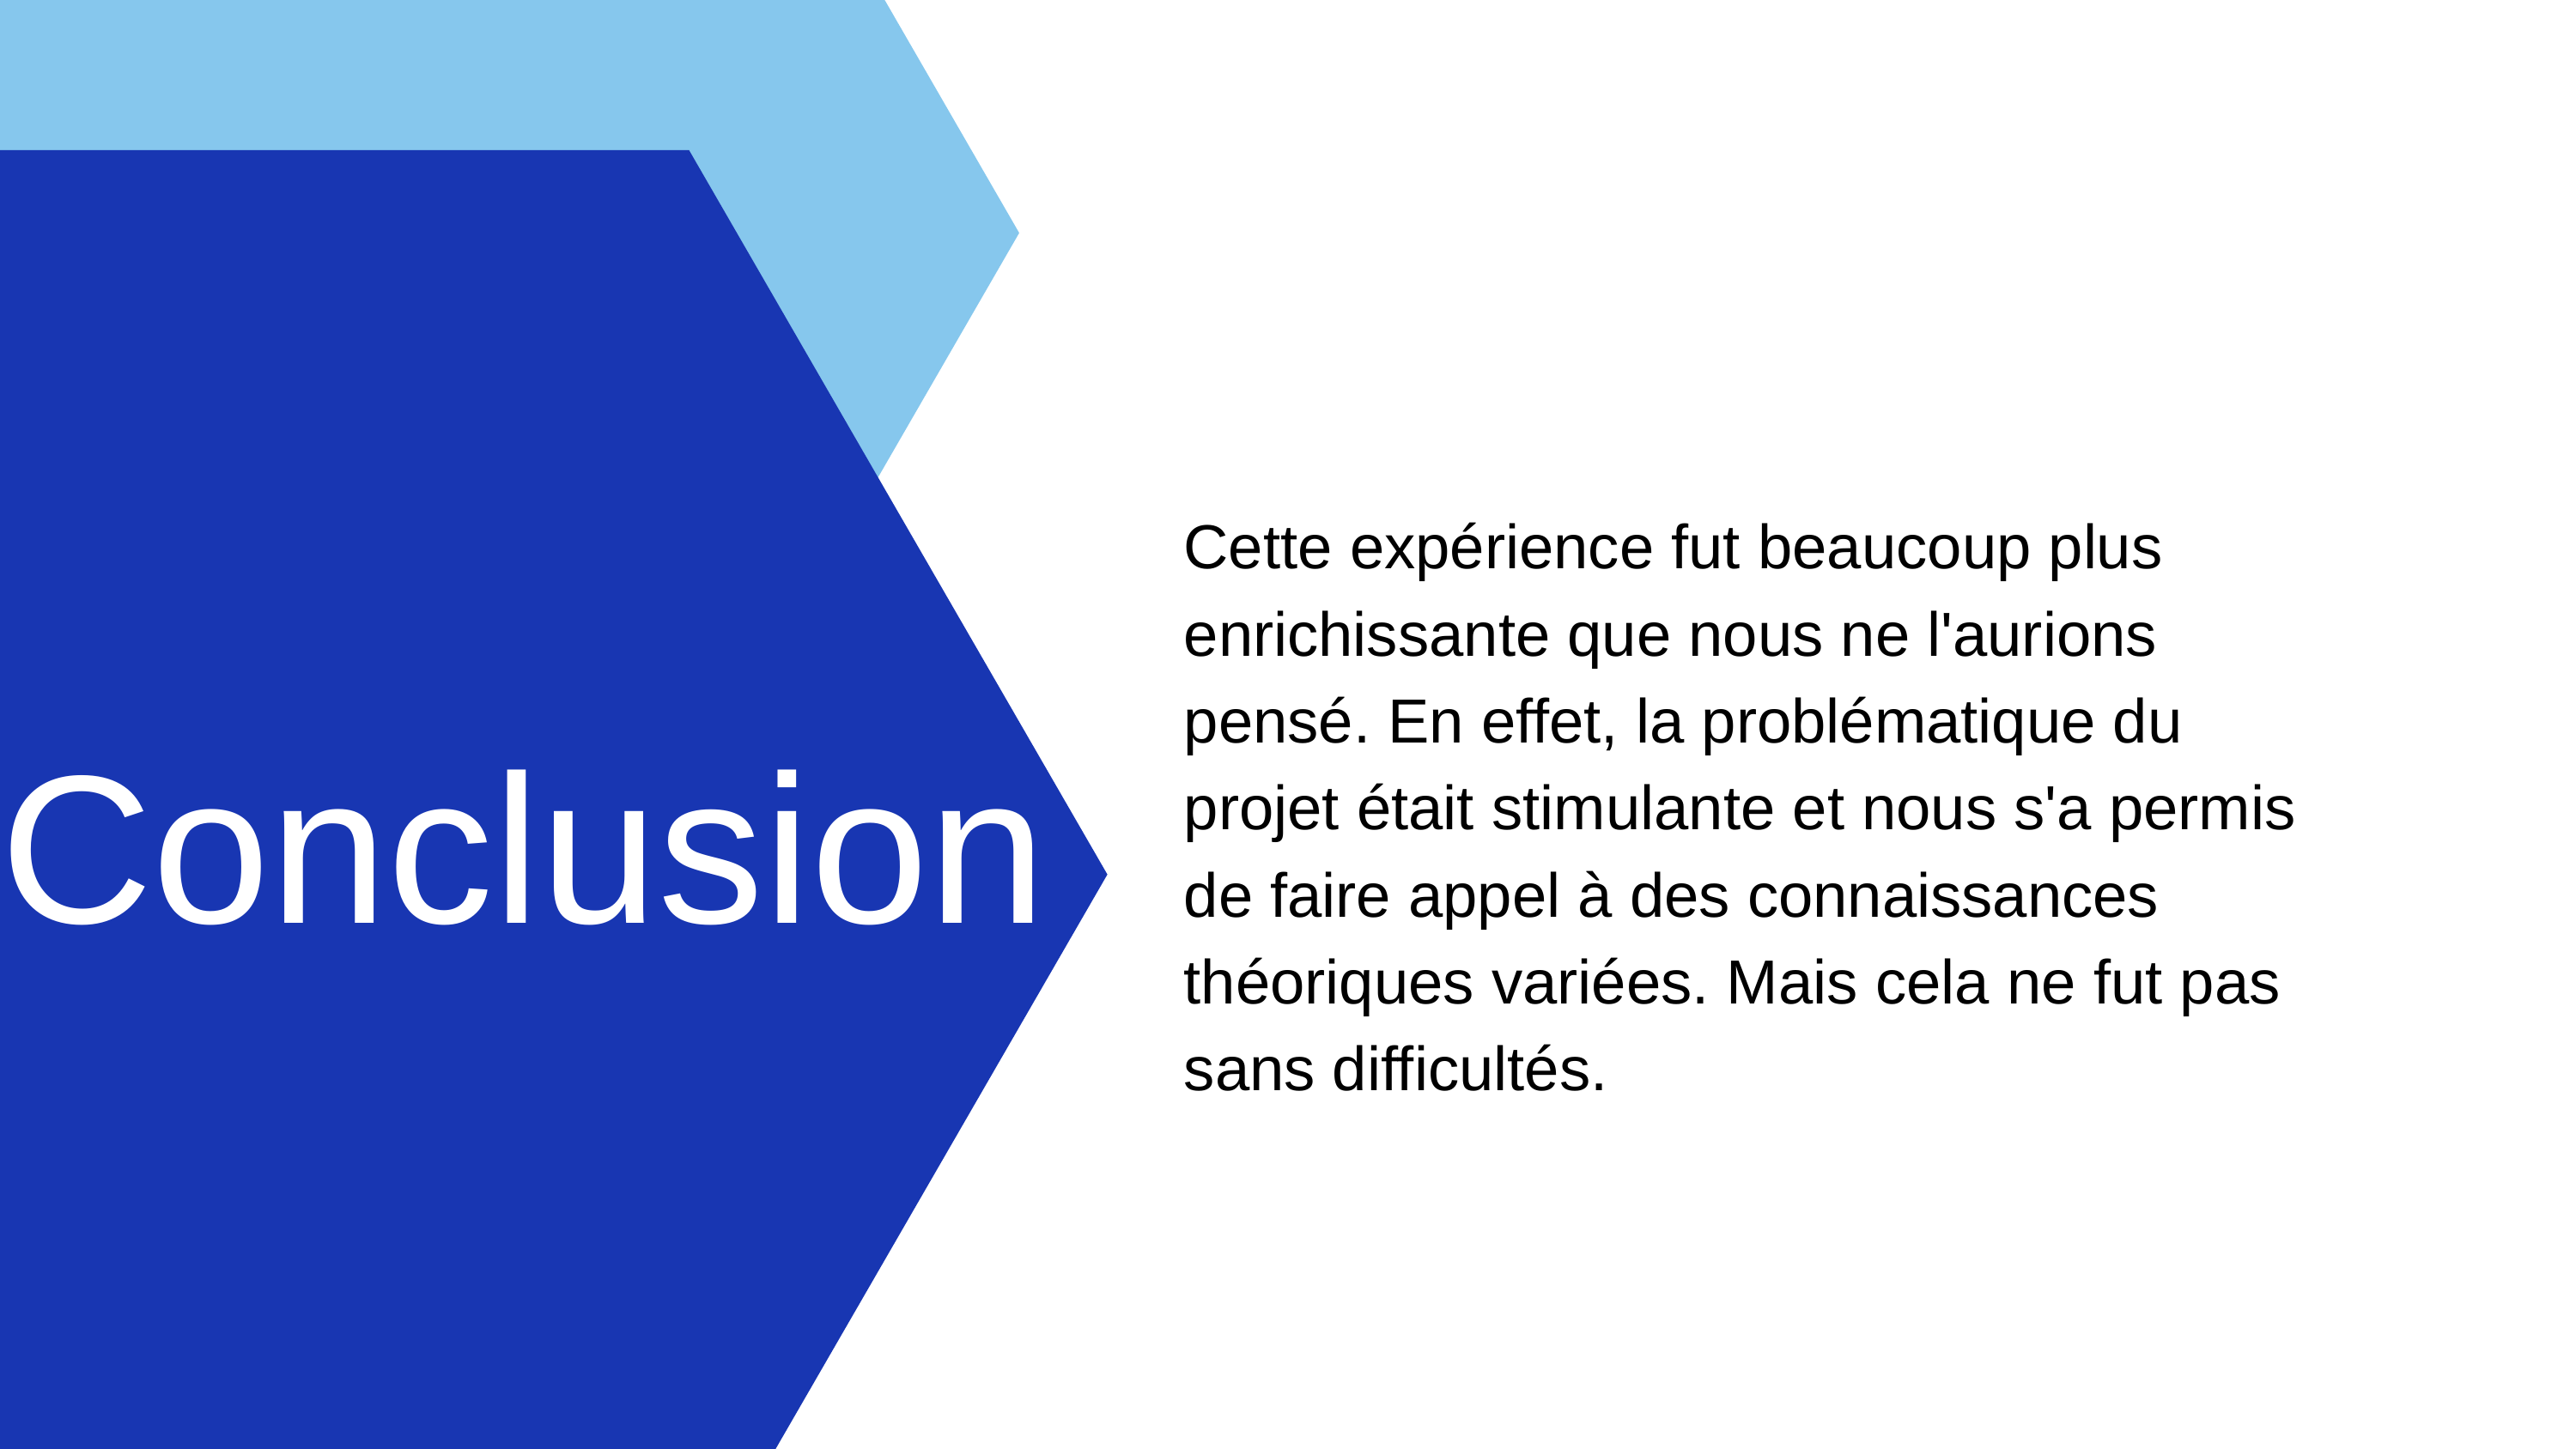

Cette expérience fut beaucoup plus enrichissante que nous ne l'aurions pensé. En effet, la problématique du projet était stimulante et nous s'a permis de faire appel à des connaissances théoriques variées. Mais cela ne fut pas sans difficultés.
Conclusion